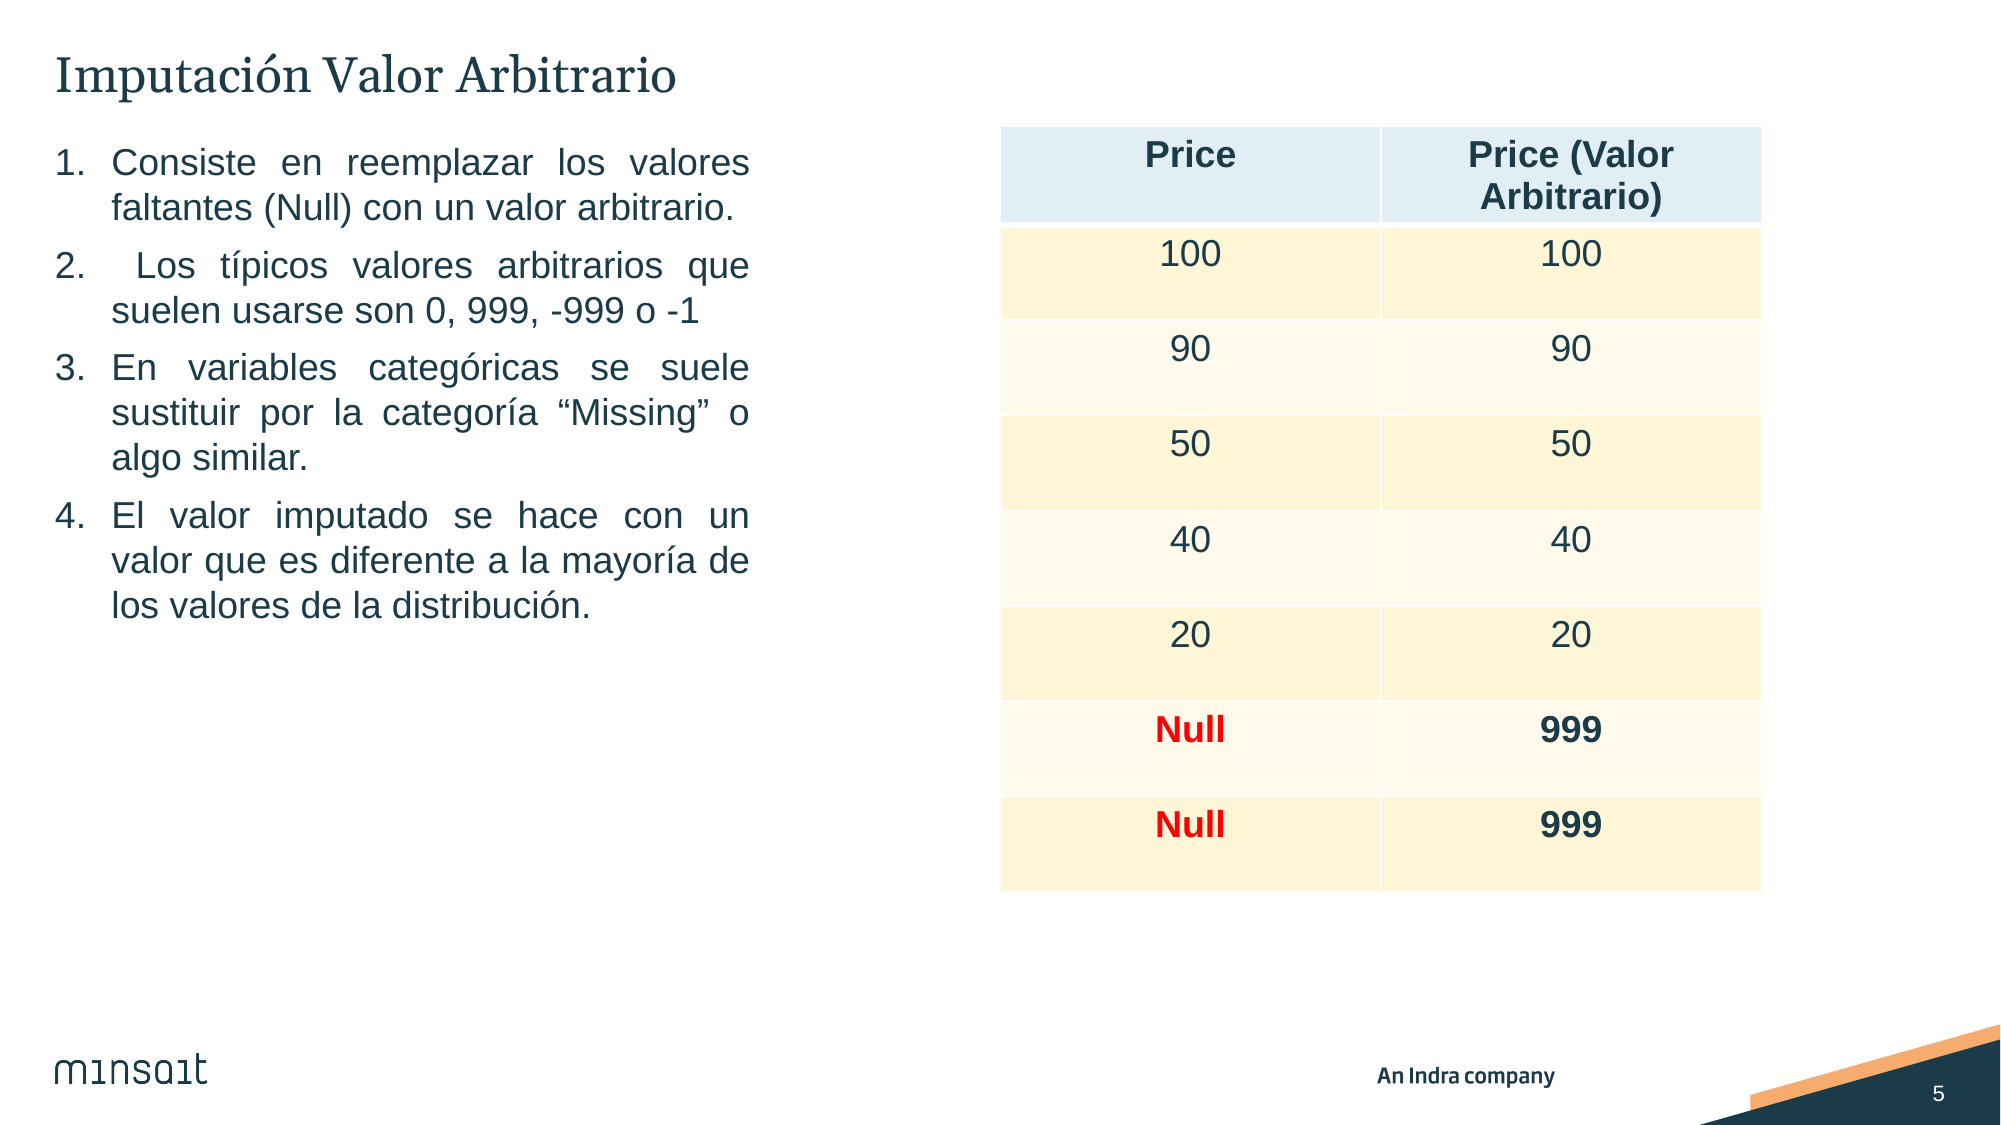

# Imputación Valor Arbitrario
| Price | Price (Valor Arbitrario) |
| --- | --- |
| 100 | 100 |
| 90 | 90 |
| 50 | 50 |
| 40 | 40 |
| 20 | 20 |
| Null | 999 |
| Null | 999 |
Consiste en reemplazar los valores faltantes (Null) con un valor arbitrario.
 Los típicos valores arbitrarios que suelen usarse son 0, 999, -999 o -1
En variables categóricas se suele sustituir por la categoría “Missing” o algo similar.
El valor imputado se hace con un valor que es diferente a la mayoría de los valores de la distribución.